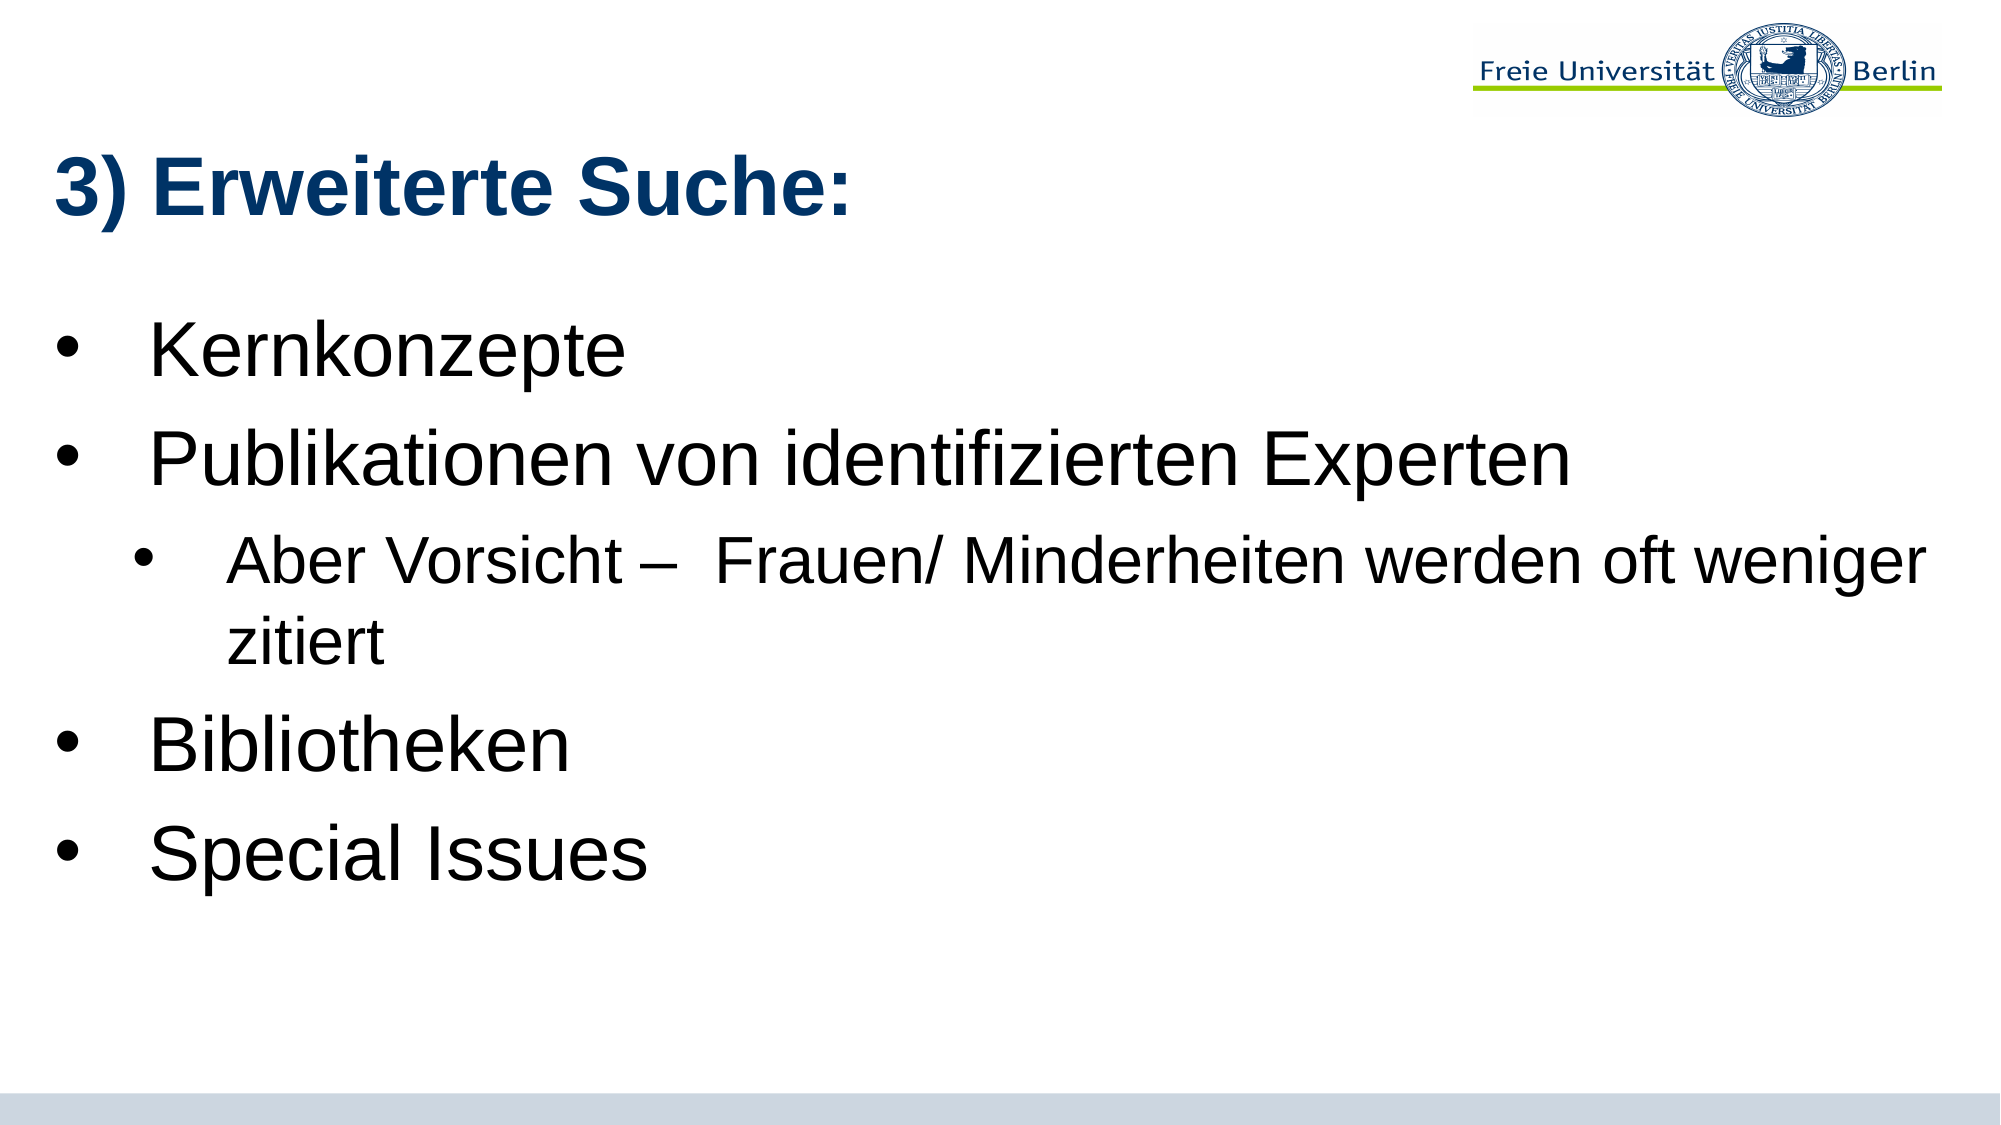

# 3) Erweiterte Suche:
Kernkonzepte
Publikationen von identifizierten Experten
Aber Vorsicht –  Frauen/ Minderheiten werden oft weniger zitiert
Bibliotheken
Special Issues